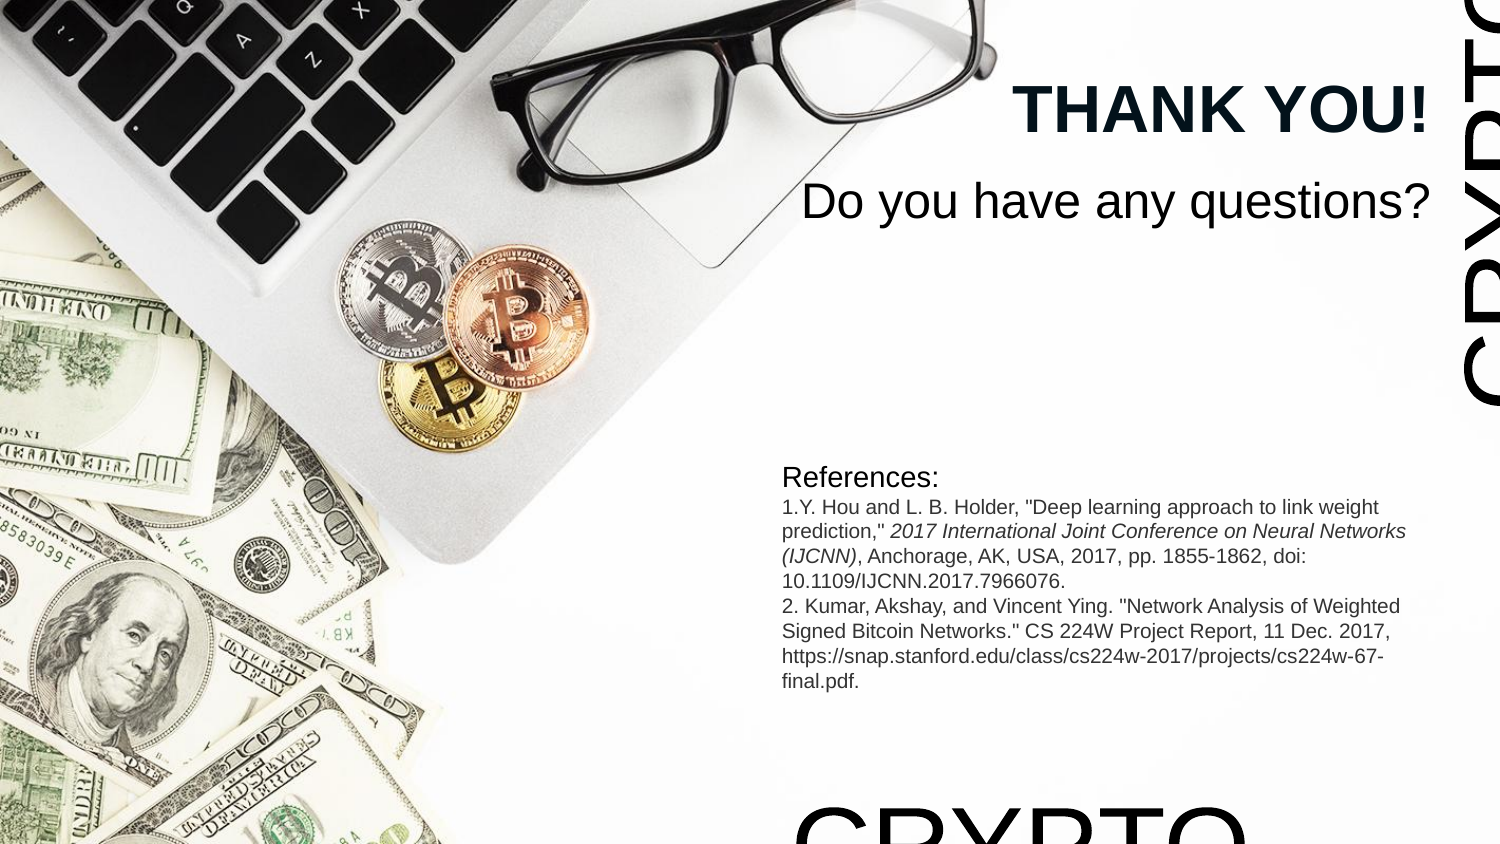

# THANK YOU!
CRYPTO
Do you have any questions?

References:
1.Y. Hou and L. B. Holder, "Deep learning approach to link weight prediction," 2017 International Joint Conference on Neural Networks (IJCNN), Anchorage, AK, USA, 2017, pp. 1855-1862, doi: 10.1109/IJCNN.2017.7966076.
2. Kumar, Akshay, and Vincent Ying. "Network Analysis of Weighted Signed Bitcoin Networks." CS 224W Project Report, 11 Dec. 2017, https://snap.stanford.edu/class/cs224w-2017/projects/cs224w-67-final.pdf.
CRYPTO